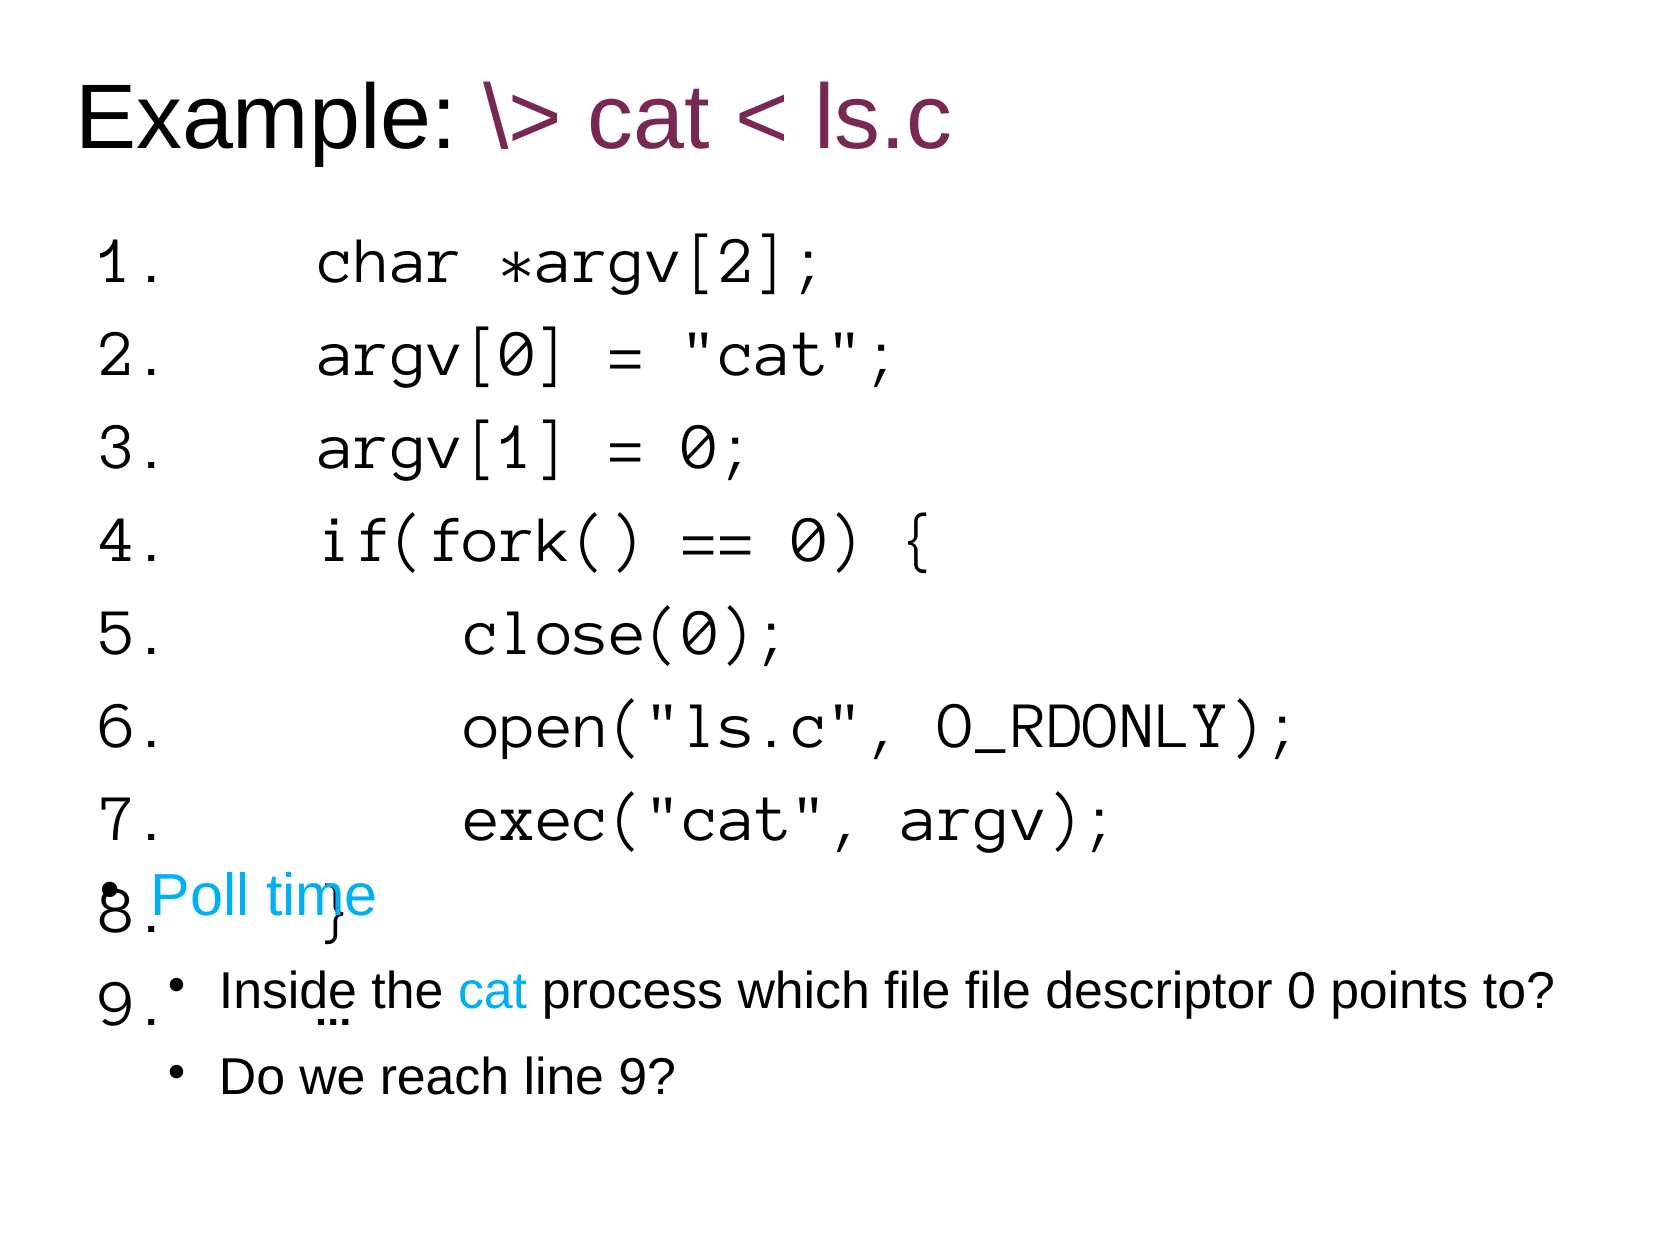

# Example: \> cat < ls.c
    char *argv[2];
    argv[0] = "cat";
    argv[1] = 0;
    if(fork() == 0) {
        close(0);
        open("ls.c", O_RDONLY);
        exec("cat", argv);
    }
    …

Poll time
Inside the cat process which file file descriptor 0 points to?
Do we reach line 9?